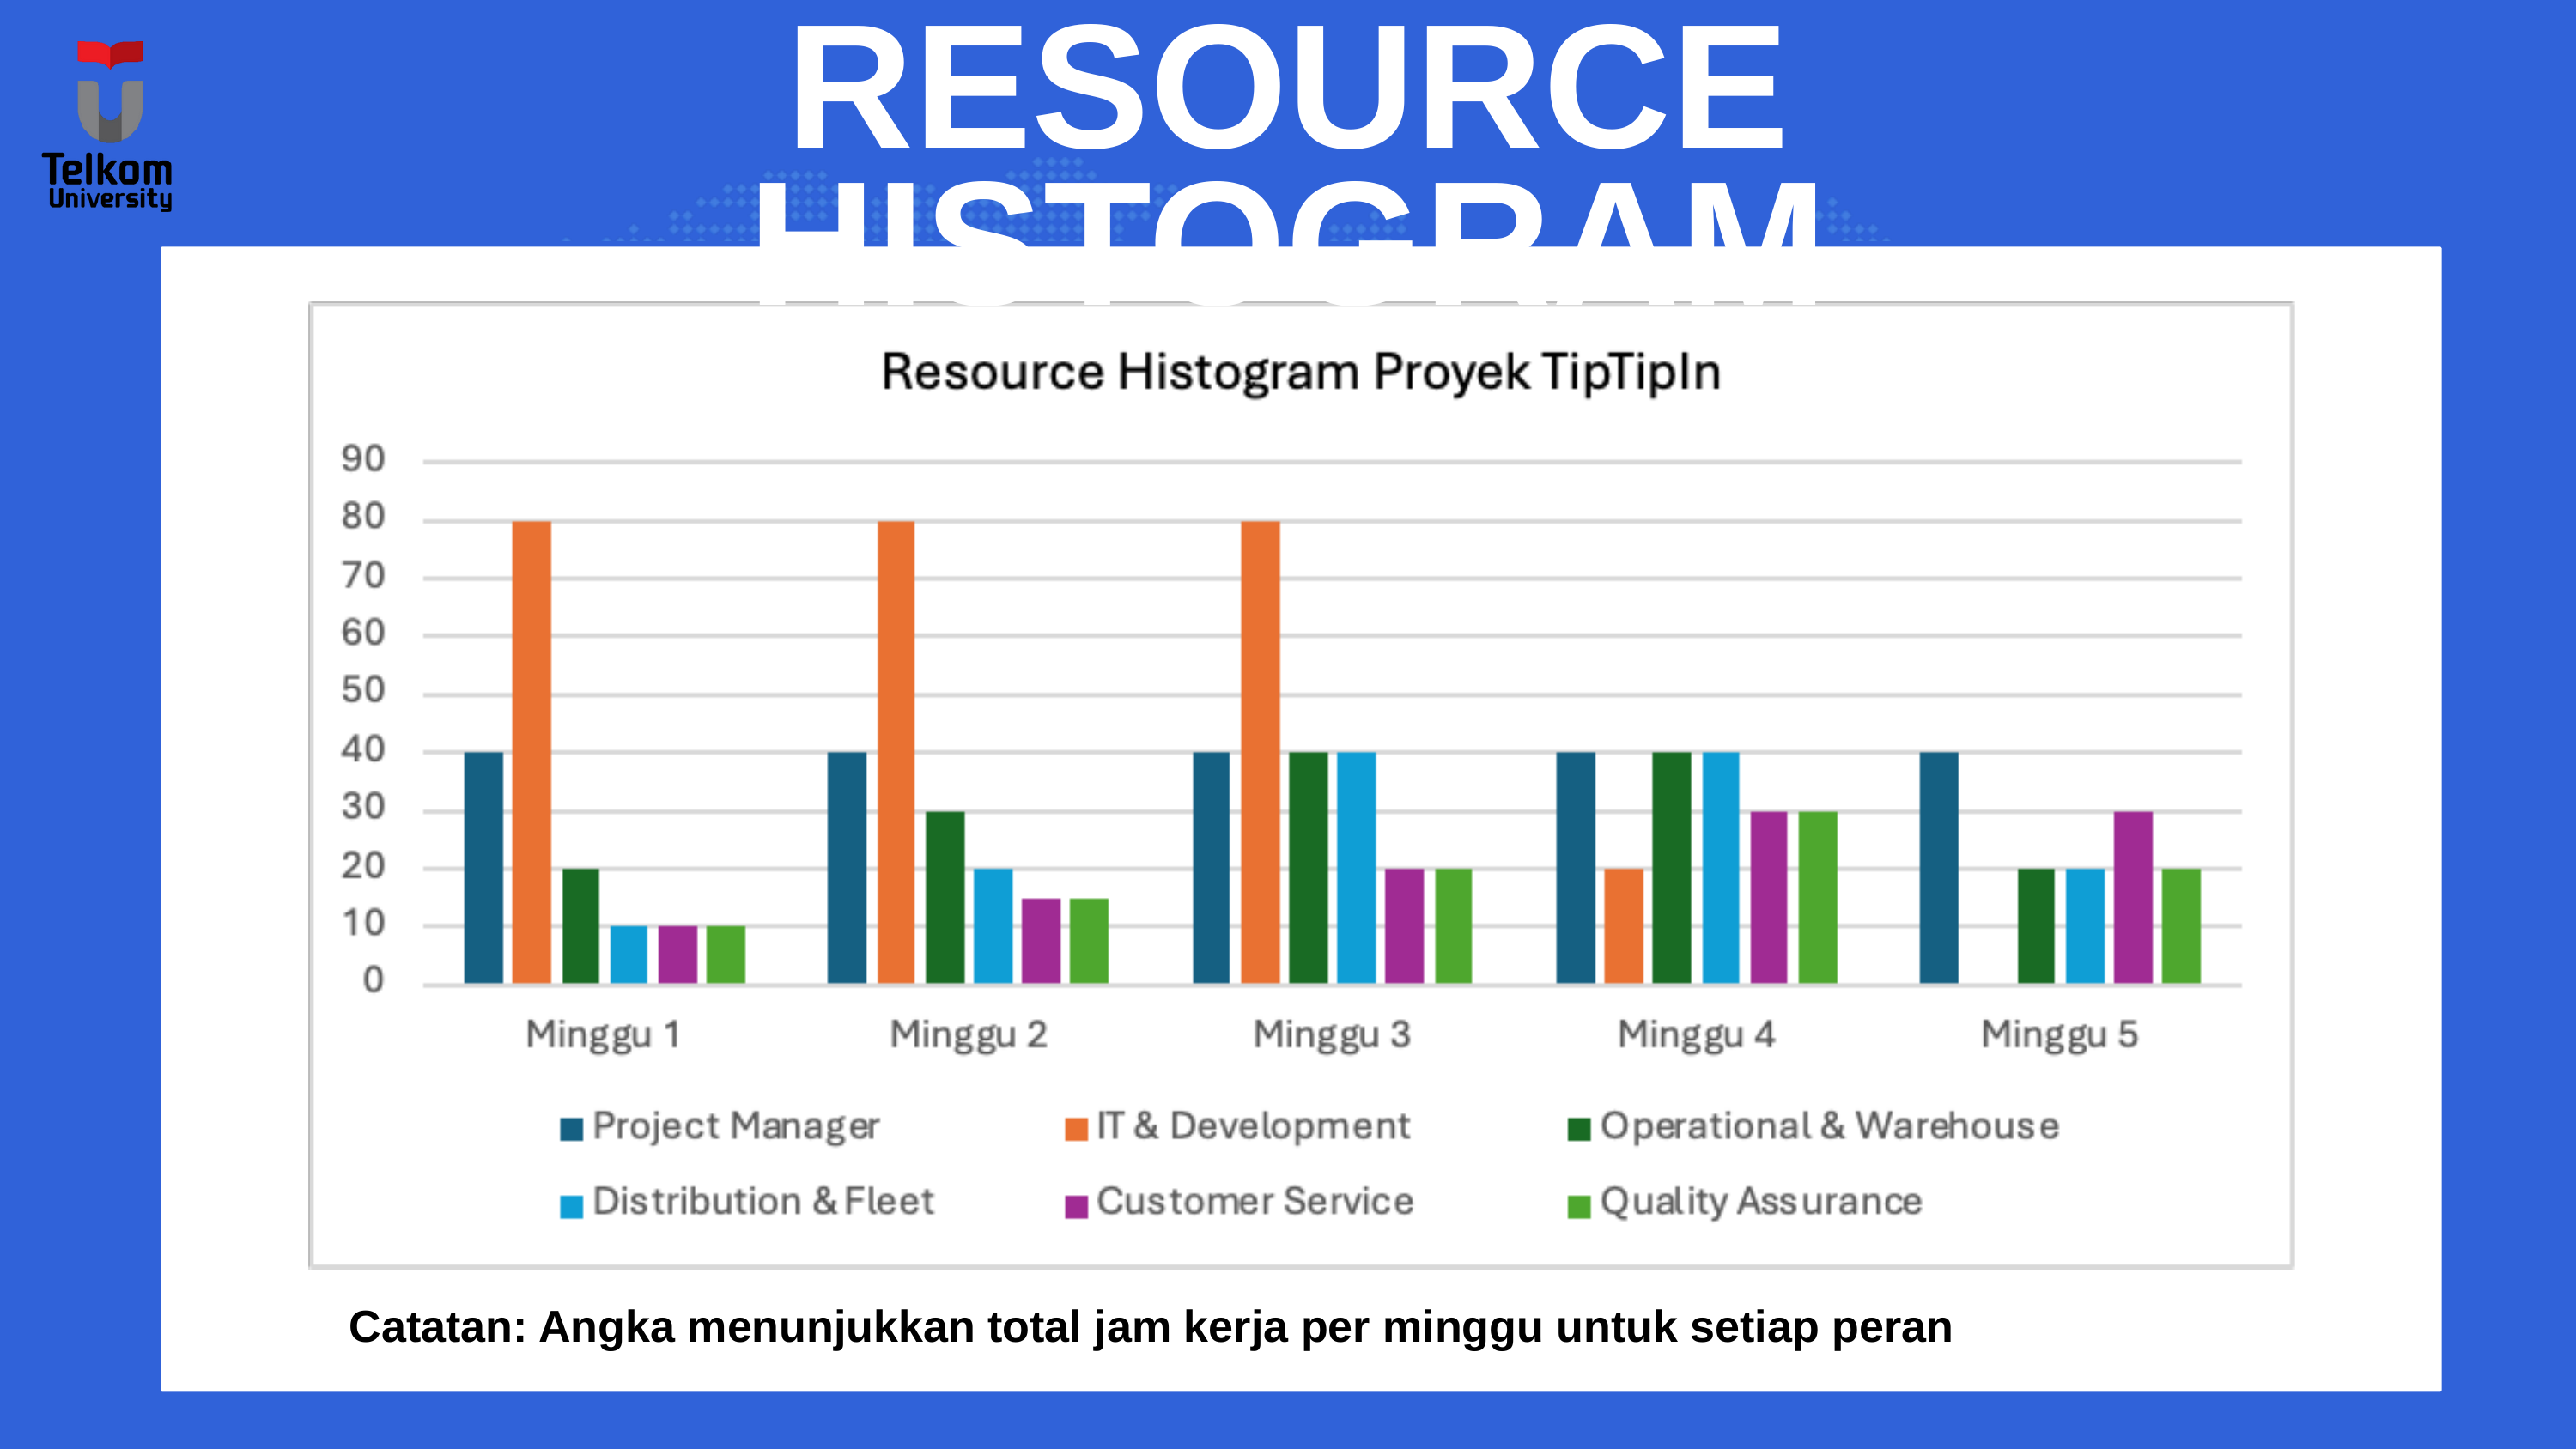

RESOURCE HISTOGRAM

Catatan: Angka menunjukkan total jam kerja per minggu untuk setiap peran